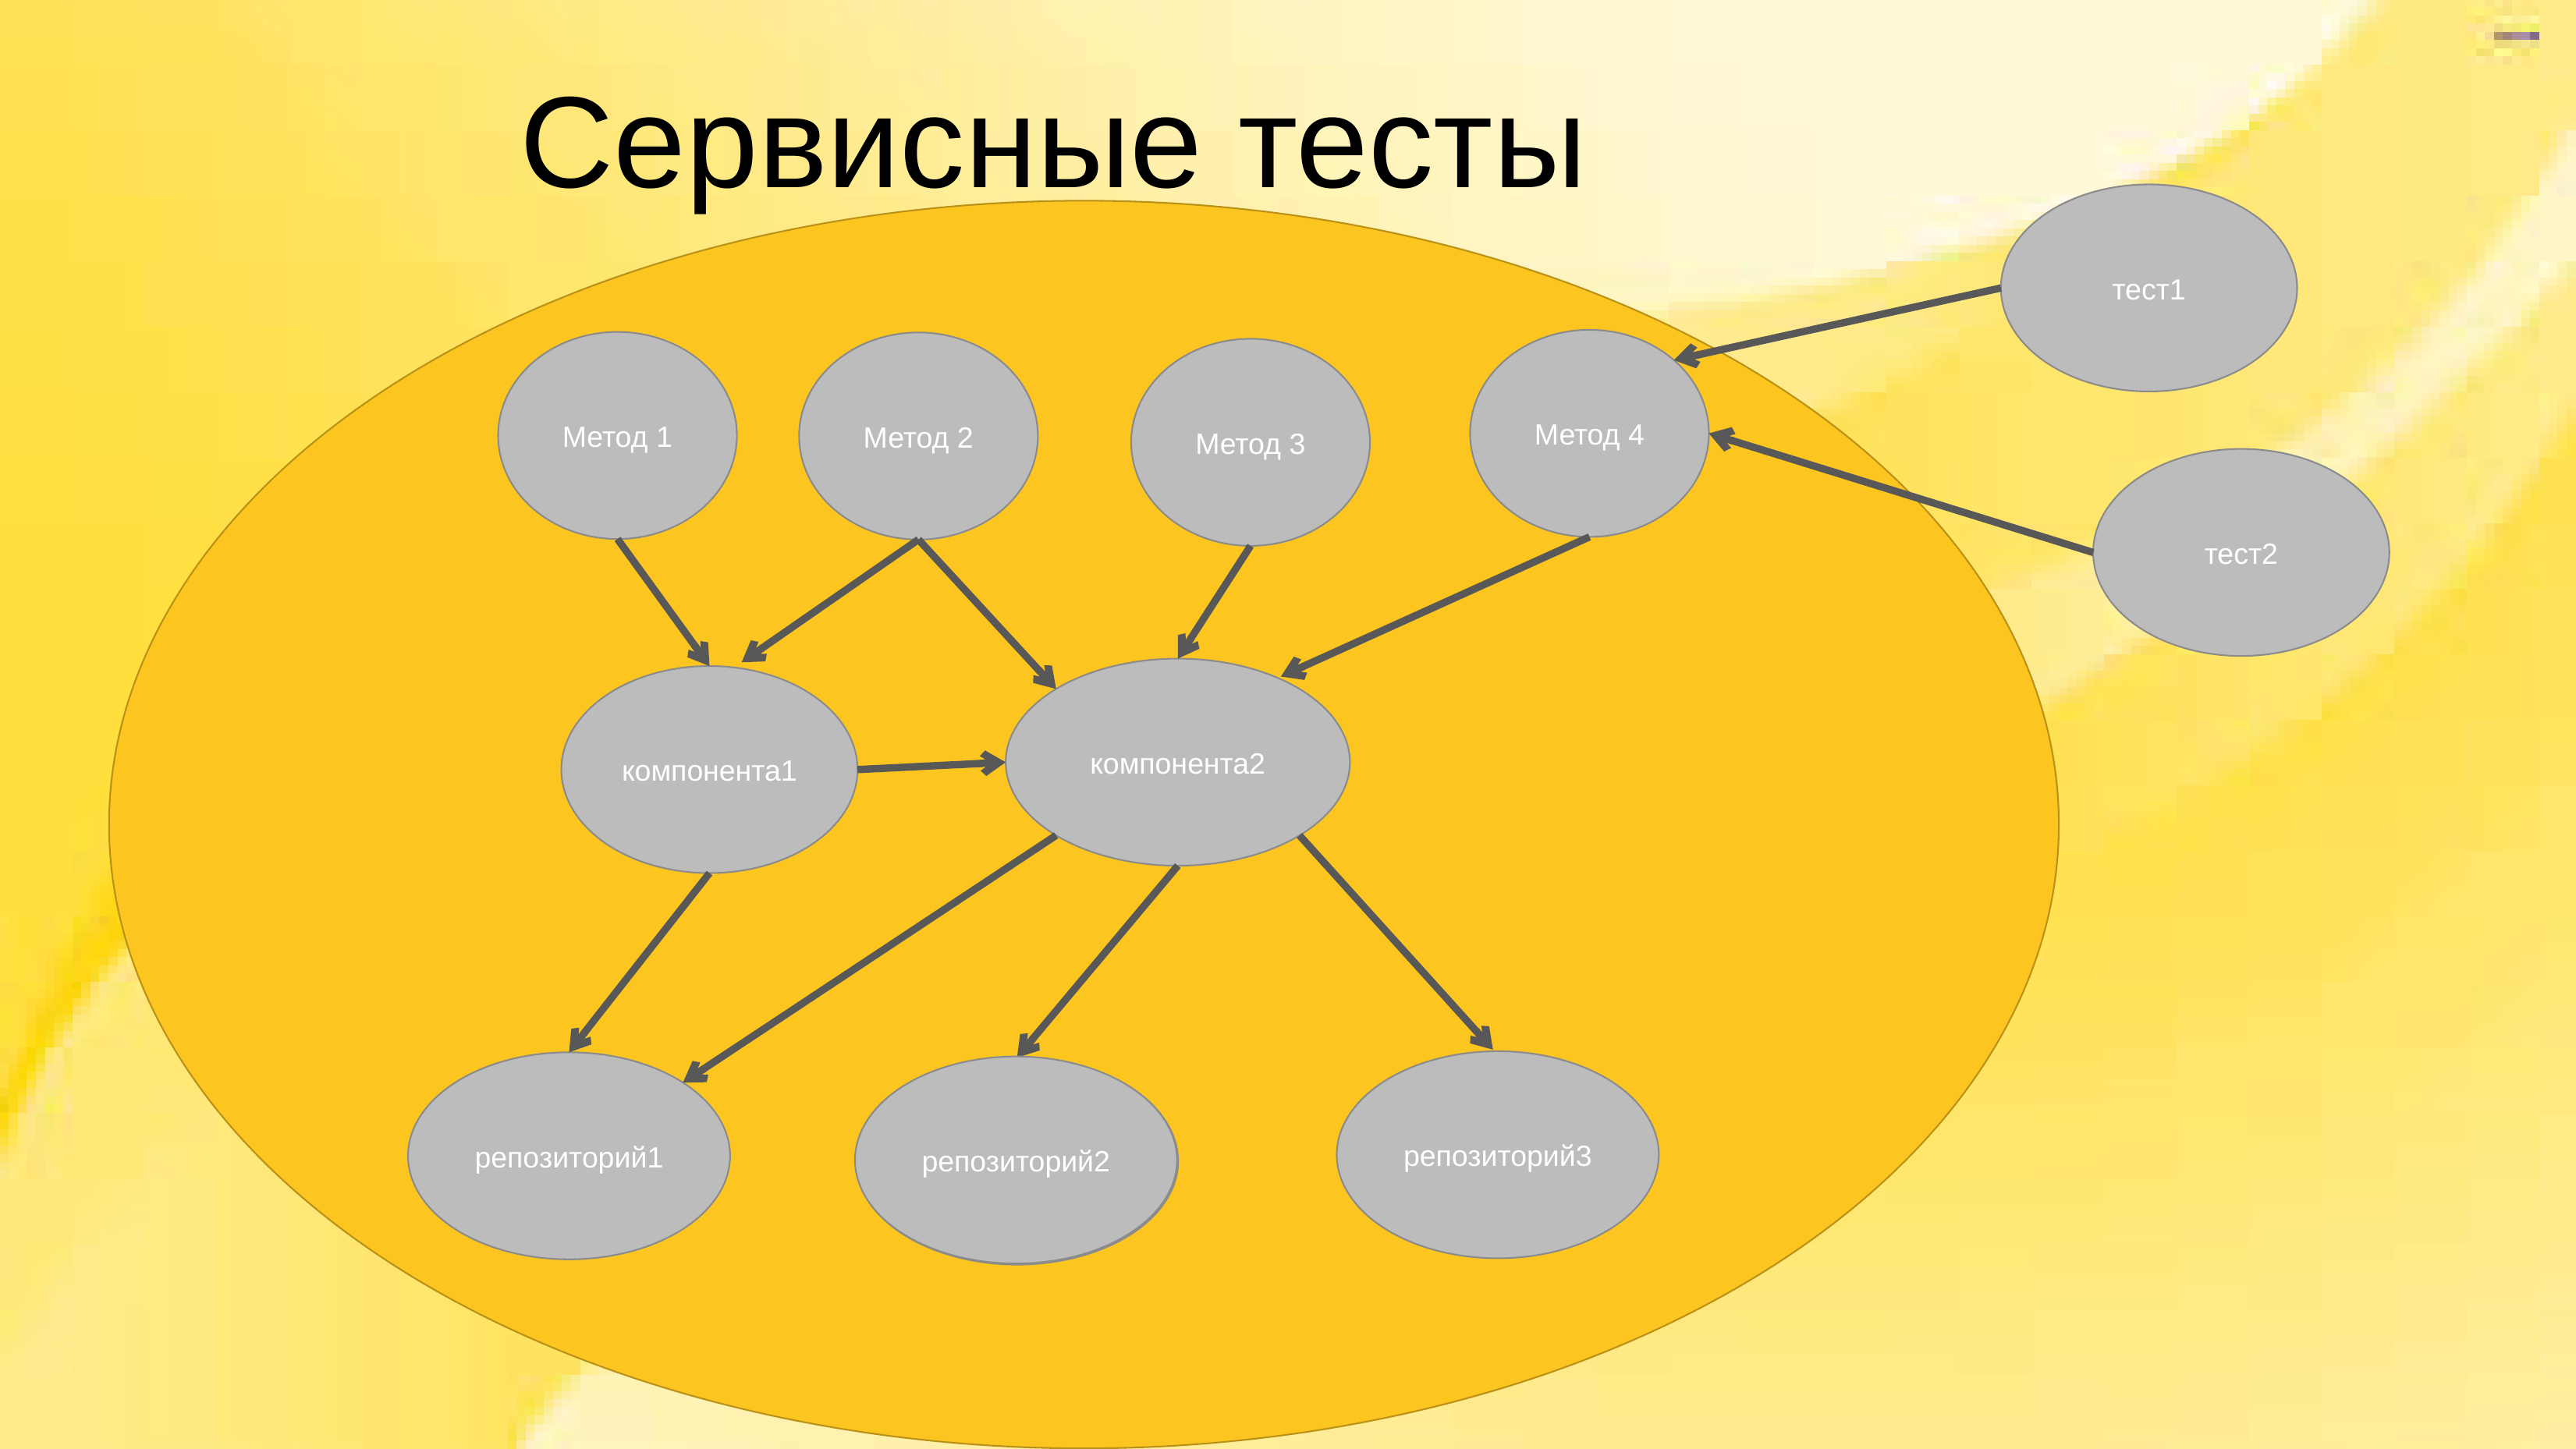

Сервисные тесты
тест1

Метод 4
Метод 1
Метод 2
Метод 3
тест2
компонента2
компонента1
репозиторий3
репозиторий1
репозиторий2
репозиторий2